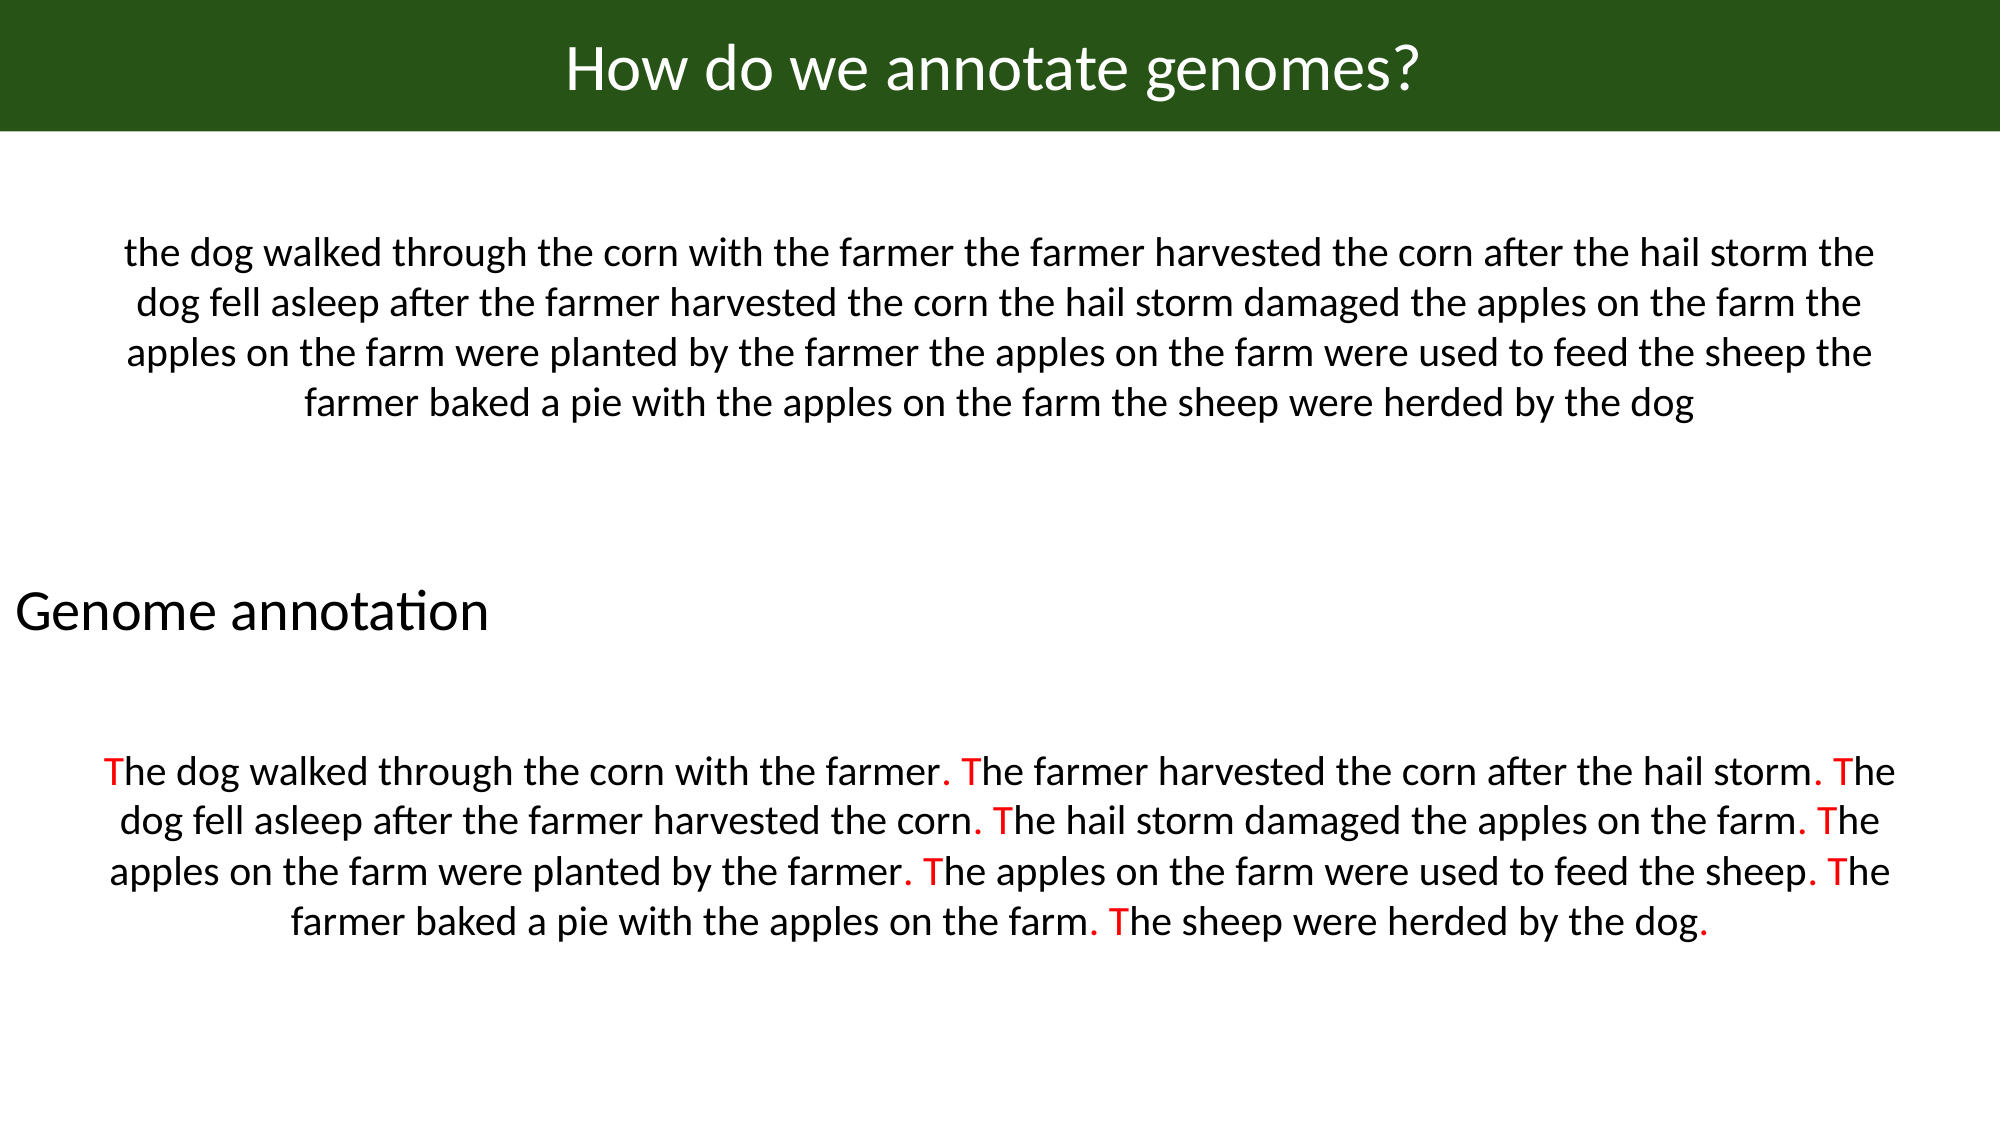

How do we annotate genomes?
the dog walked through the corn with the farmer the farmer harvested the corn after the hail storm the dog fell asleep after the farmer harvested the corn the hail storm damaged the apples on the farm the apples on the farm were planted by the farmer the apples on the farm were used to feed the sheep the farmer baked a pie with the apples on the farm the sheep were herded by the dog
# Genome annotation
The dog walked through the corn with the farmer. The farmer harvested the corn after the hail storm. The dog fell asleep after the farmer harvested the corn. The hail storm damaged the apples on the farm. The apples on the farm were planted by the farmer. The apples on the farm were used to feed the sheep. The farmer baked a pie with the apples on the farm. The sheep were herded by the dog.